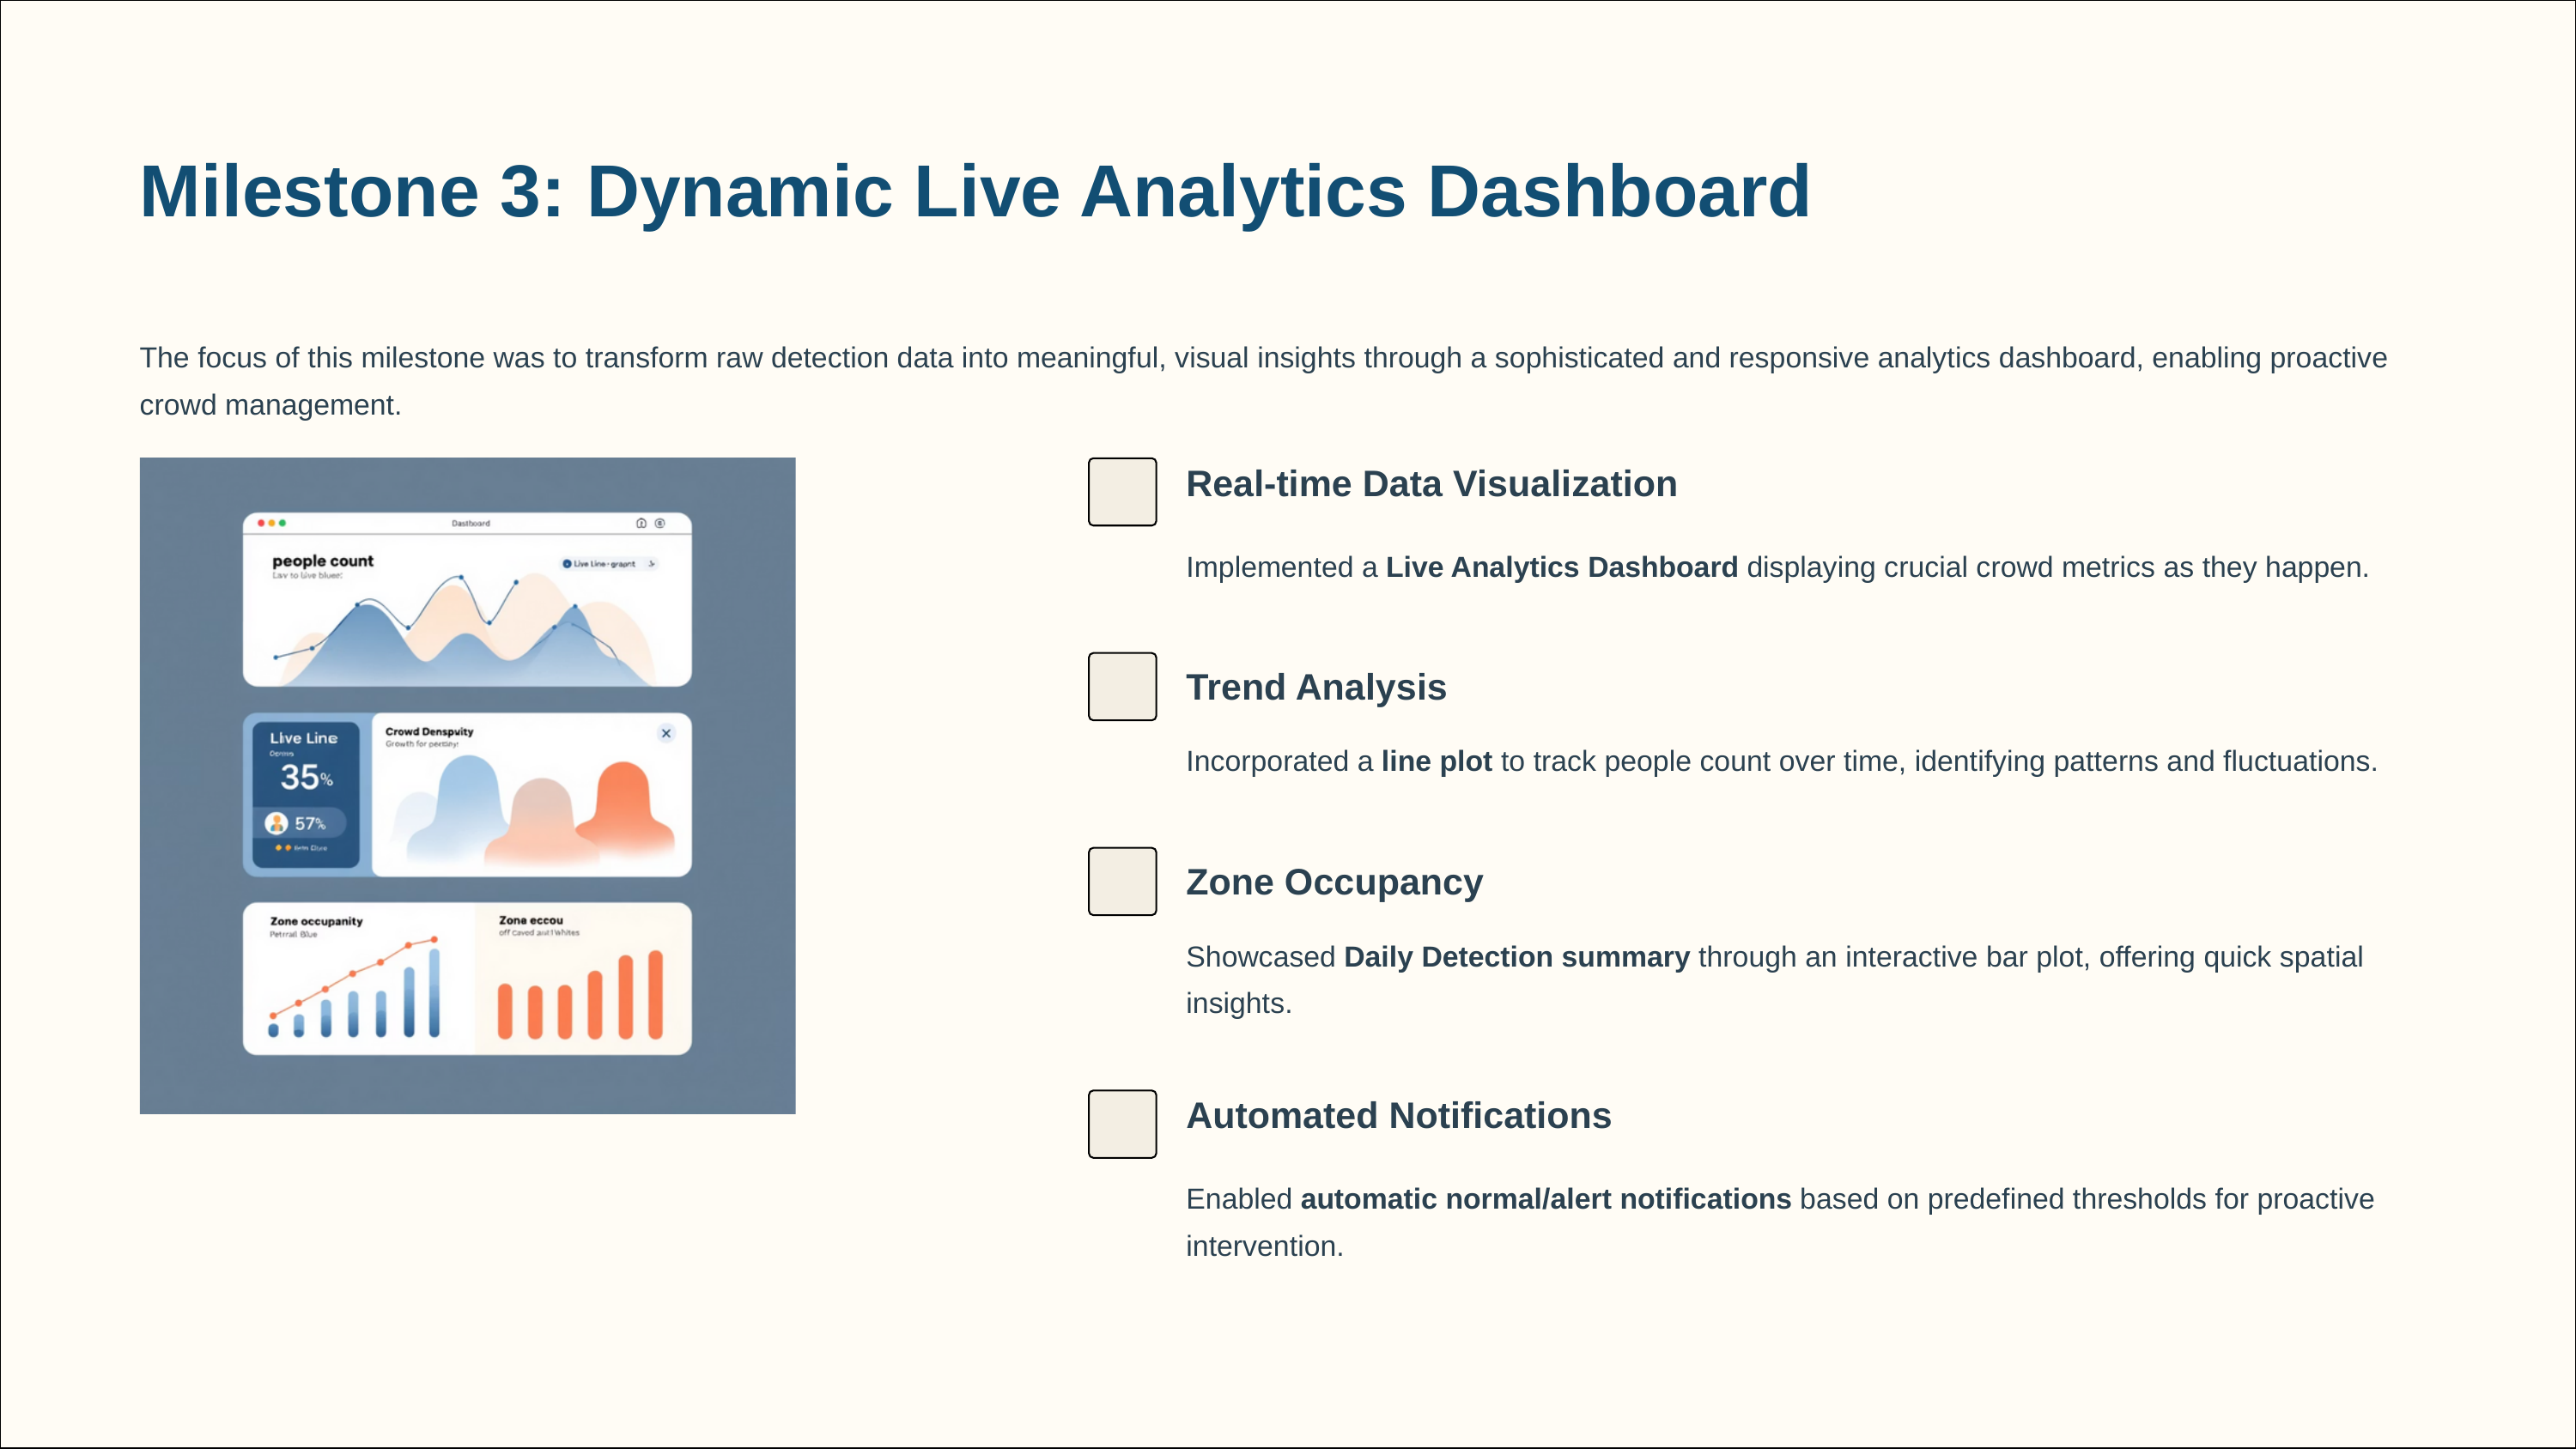

Milestone 3: Dynamic Live Analytics Dashboard
The focus of this milestone was to transform raw detection data into meaningful, visual insights through a sophisticated and responsive analytics dashboard, enabling proactive crowd management.
Real-time Data Visualization

Implemented a Live Analytics Dashboard displaying crucial crowd metrics as they happen.

Trend Analysis
Incorporated a line plot to track people count over time, identifying patterns and fluctuations.

Zone Occupancy
Showcased Daily Detection summary through an interactive bar plot, offering quick spatial insights.

Automated Notifications
Enabled automatic normal/alert notifications based on predefined thresholds for proactive intervention.